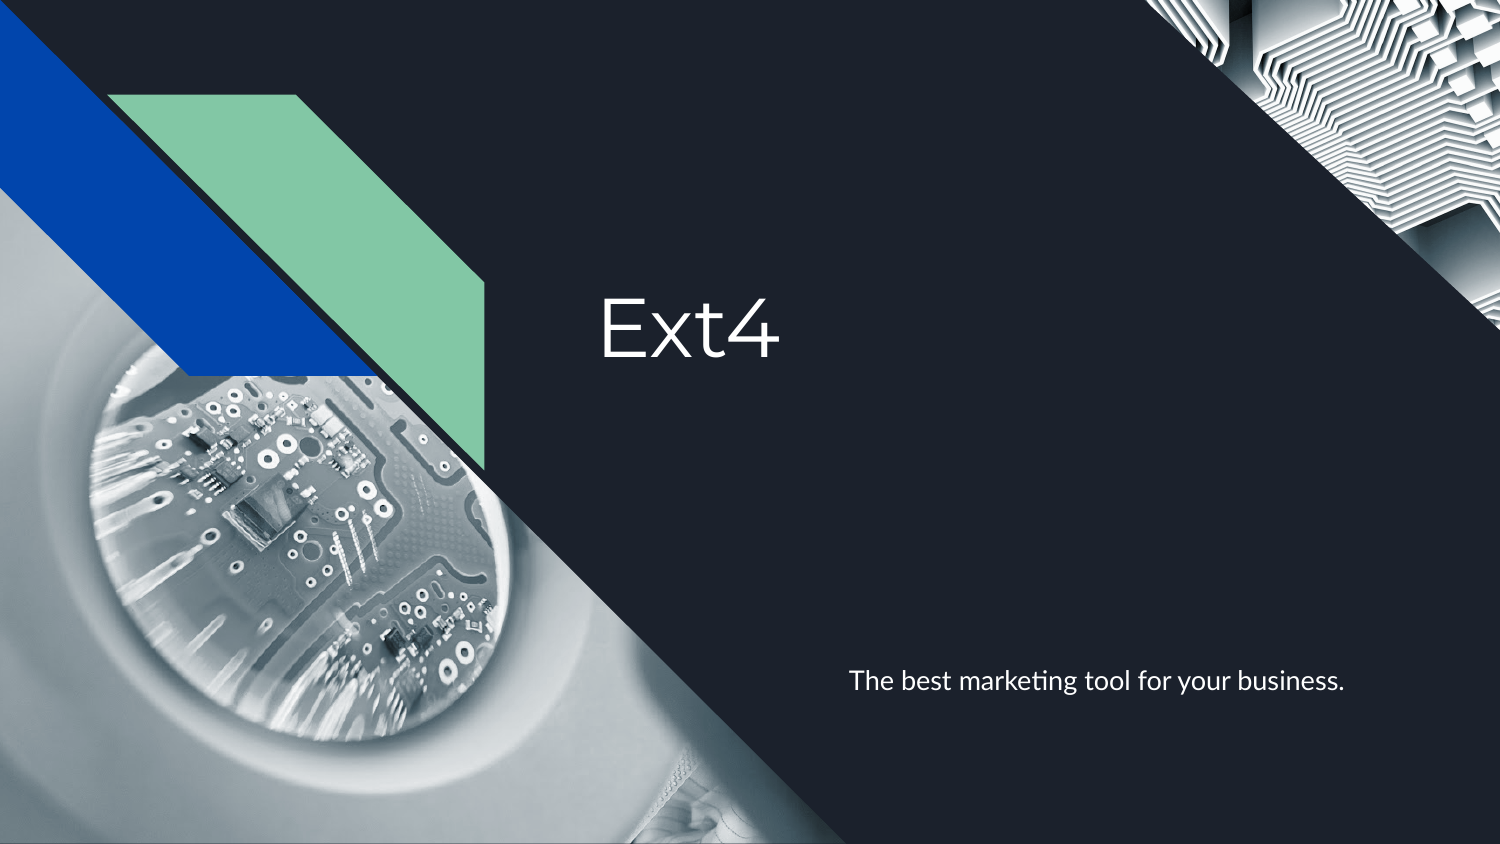

# Ext4
The best marketing tool for your business.